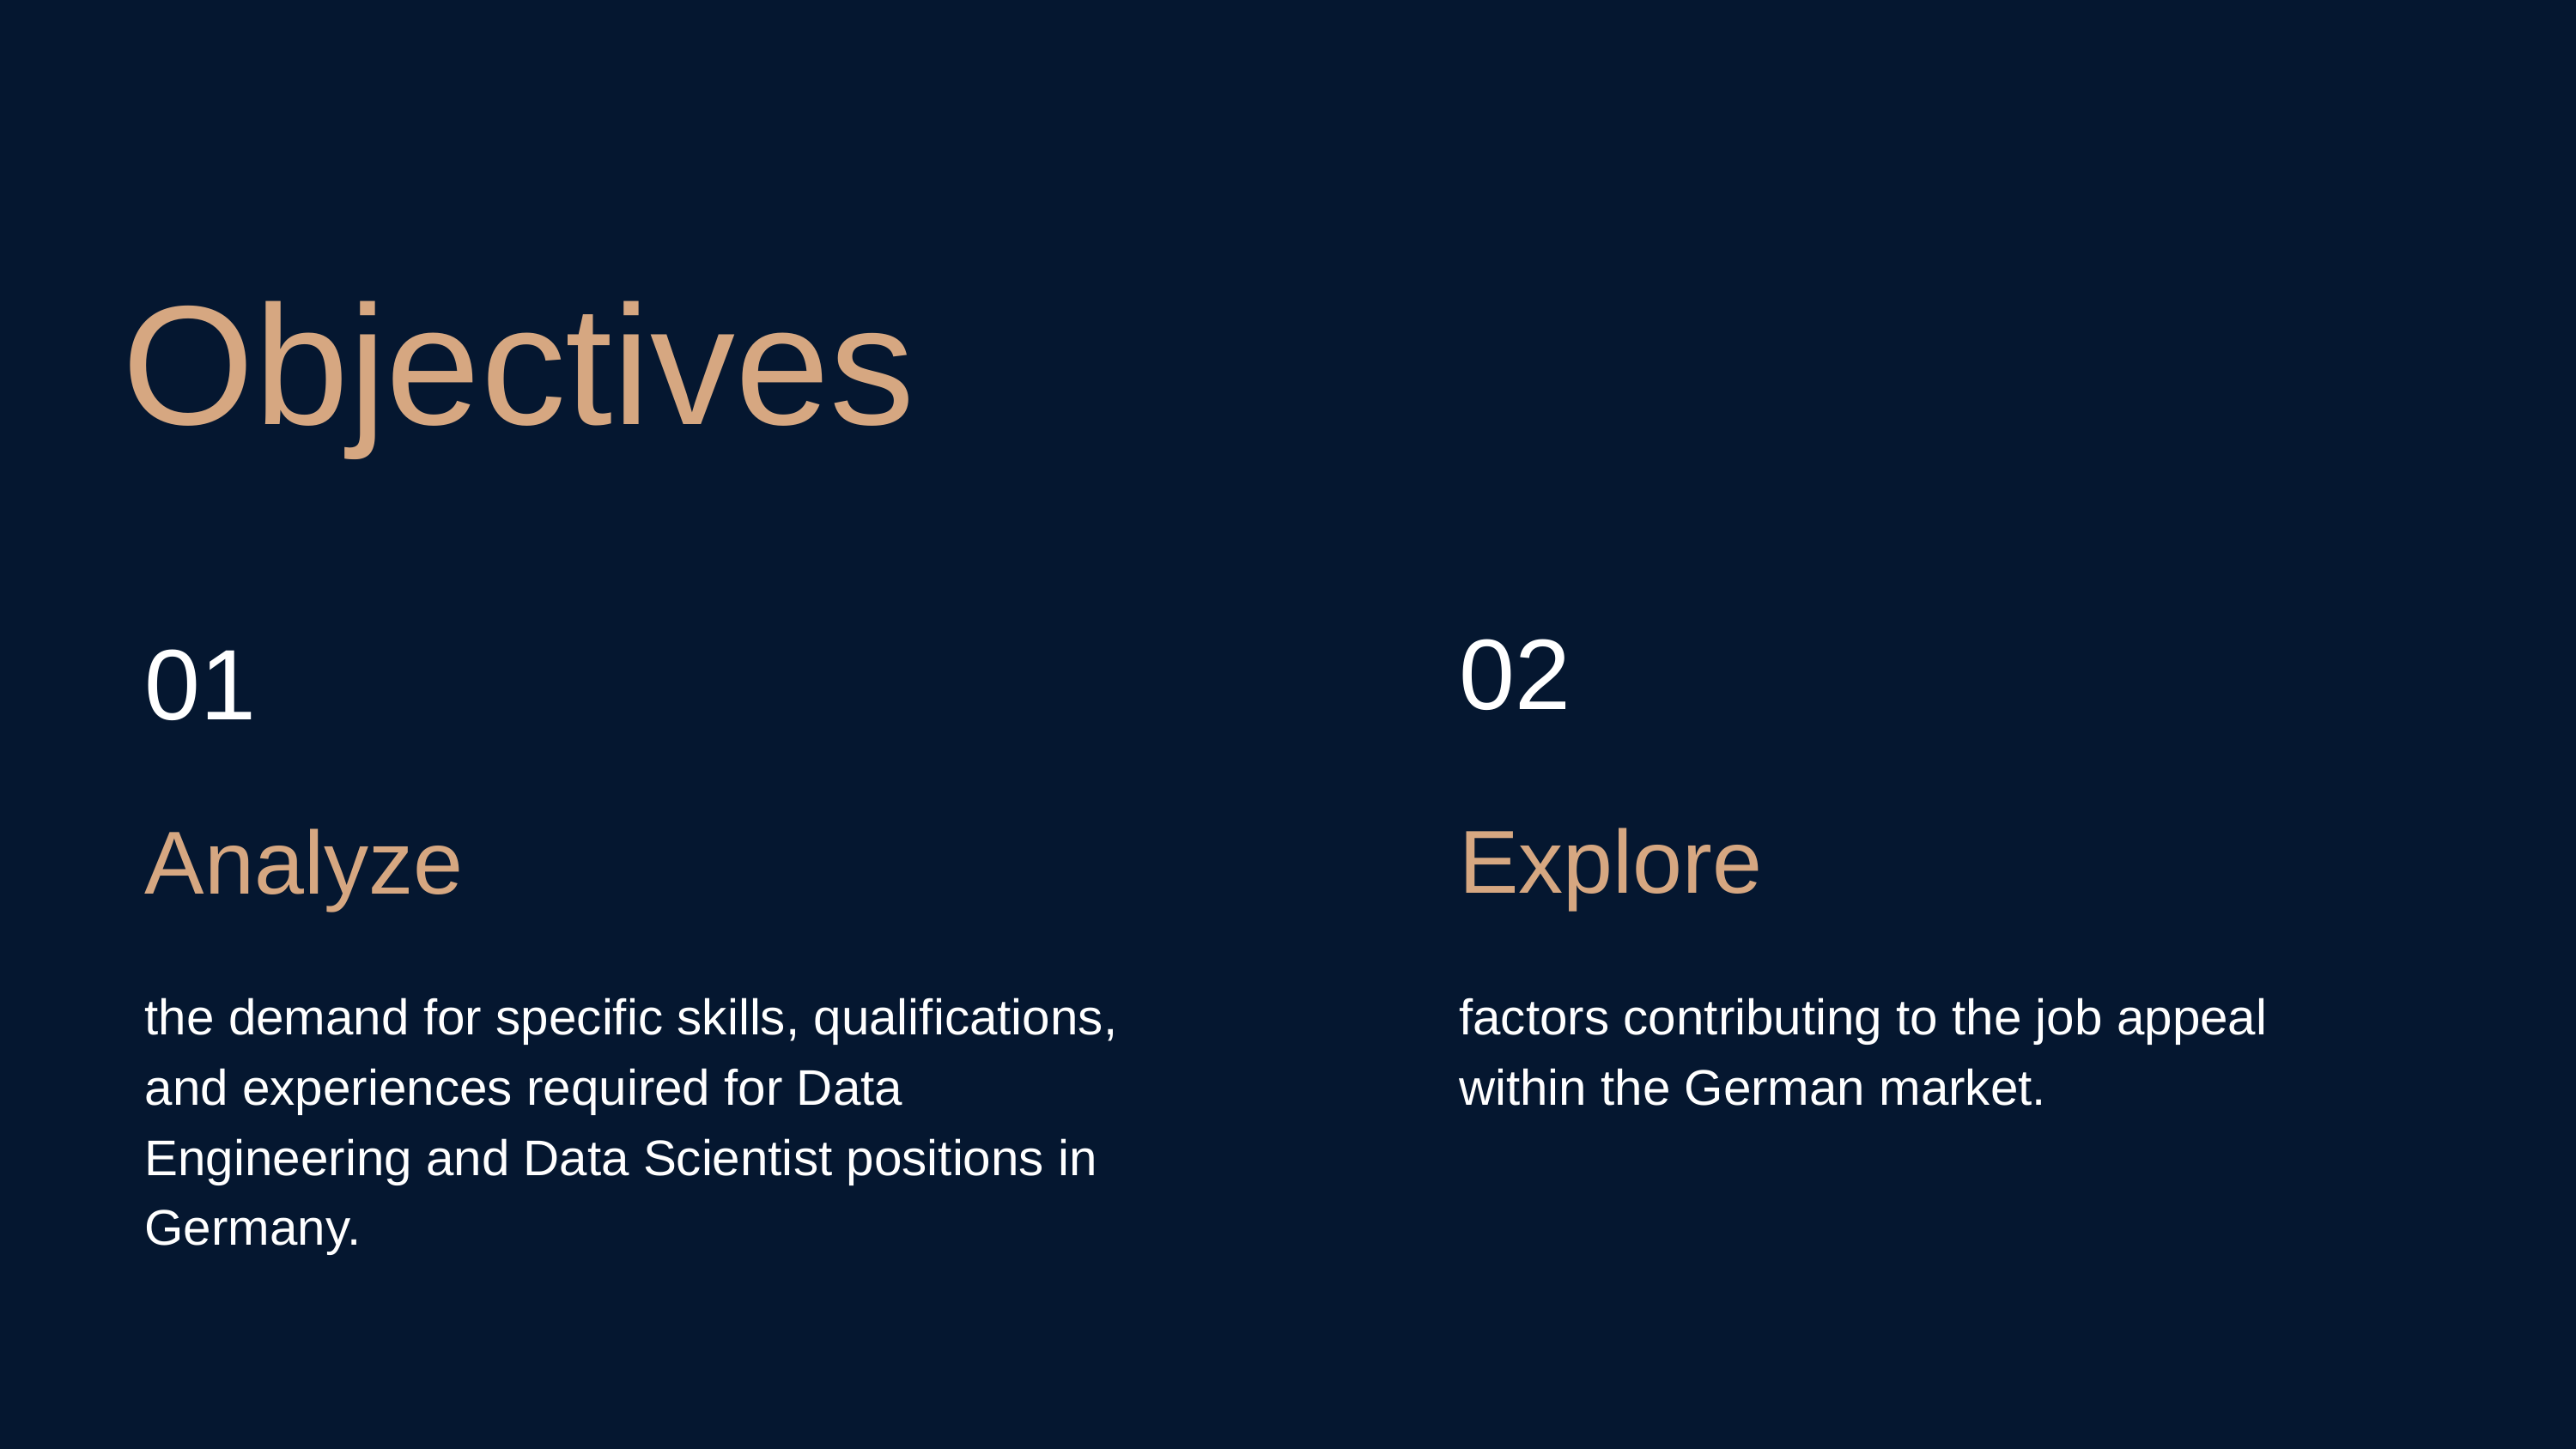

Objectives
02
01
Analyze
the demand for specific skills, qualifications, and experiences required for Data Engineering and Data Scientist positions in Germany.​
Explore
factors contributing to the job appeal within the German market.